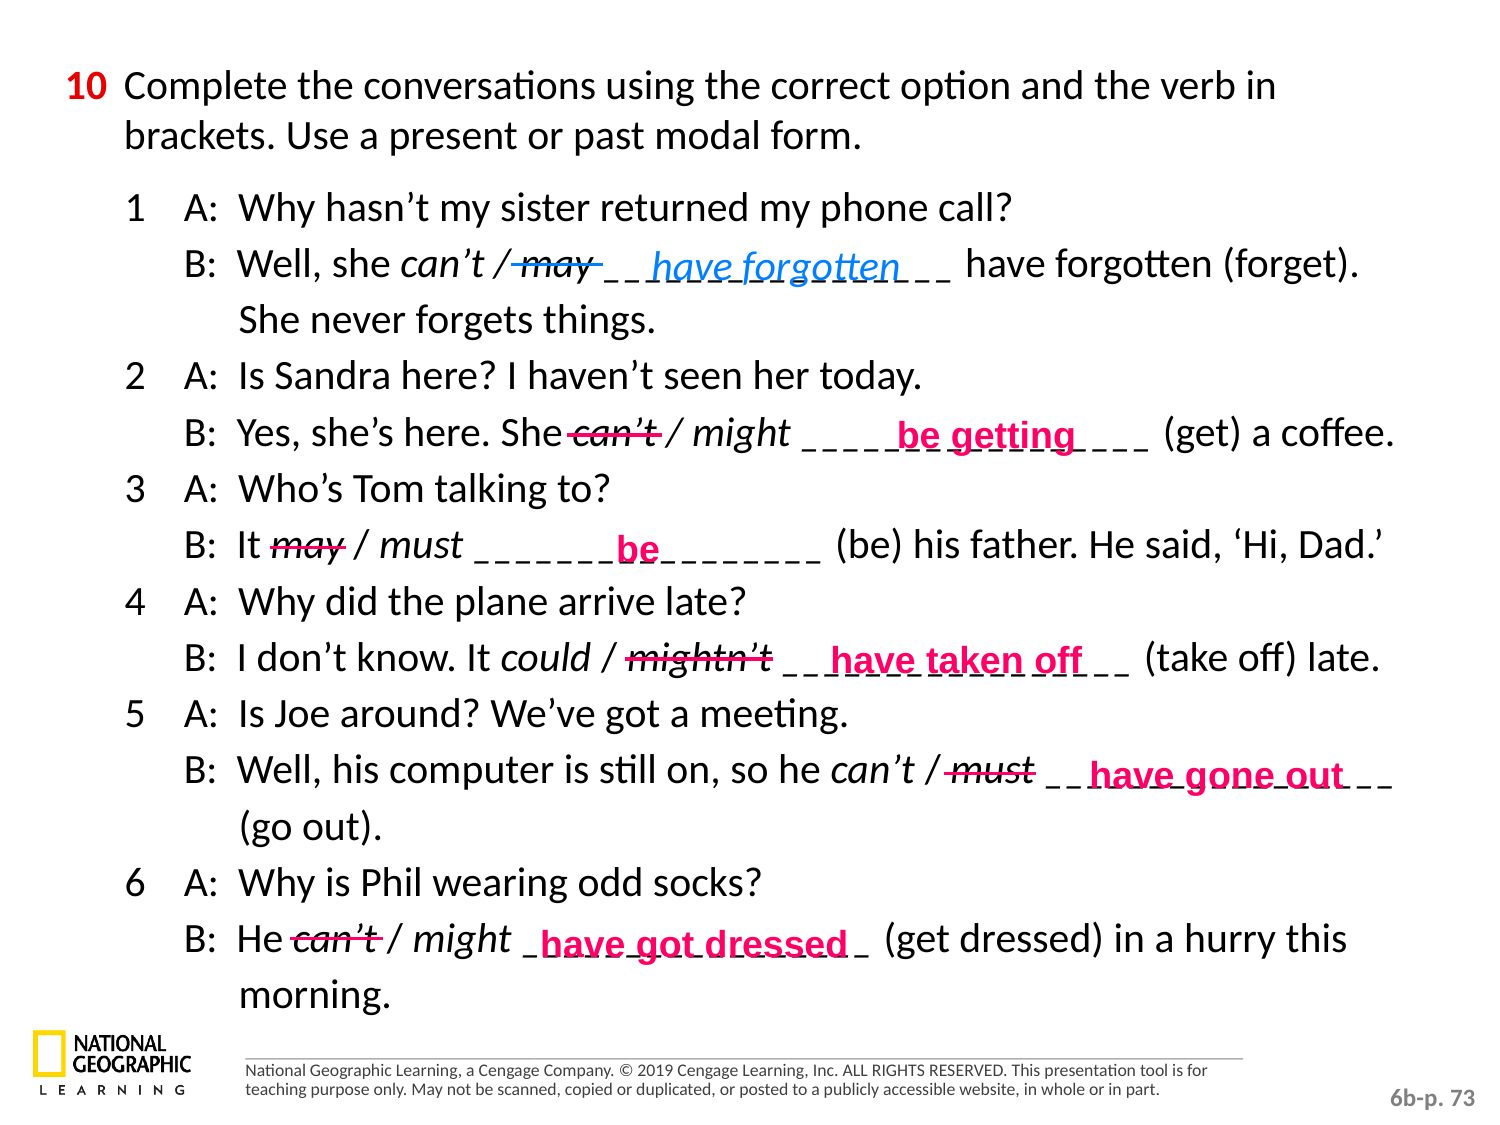

10 	Complete the conversations using the correct option and the verb in brackets. Use a present or past modal form.
1 	A:  Why hasn’t my sister returned my phone call?
	B:  Well, she can’t / may _________________ have forgotten (forget).
            She never forgets things.
2 	A:  Is Sandra here? I haven’t seen her today.
	B:  Yes, she’s here. She can’t / might _________________ (get) a coffee.
3 	A:  Who’s Tom talking to?
	B:  It may / must _________________ (be) his father. He said, ‘Hi, Dad.’
4 	A:  Why did the plane arrive late?
	B:  I don’t know. It could / mightn’t _________________ (take off) late.
5 	A:  Is Joe around? We’ve got a meeting.
	B:  Well, his computer is still on, so he can’t / must _________________
            (go out).
6 	A:  Why is Phil wearing odd socks?
	B:  He can’t / might _________________ (get dressed) in a hurry this
            morning.
have forgotten
be getting
be
have taken off
have gone out
have got dressed
6b-p. 73